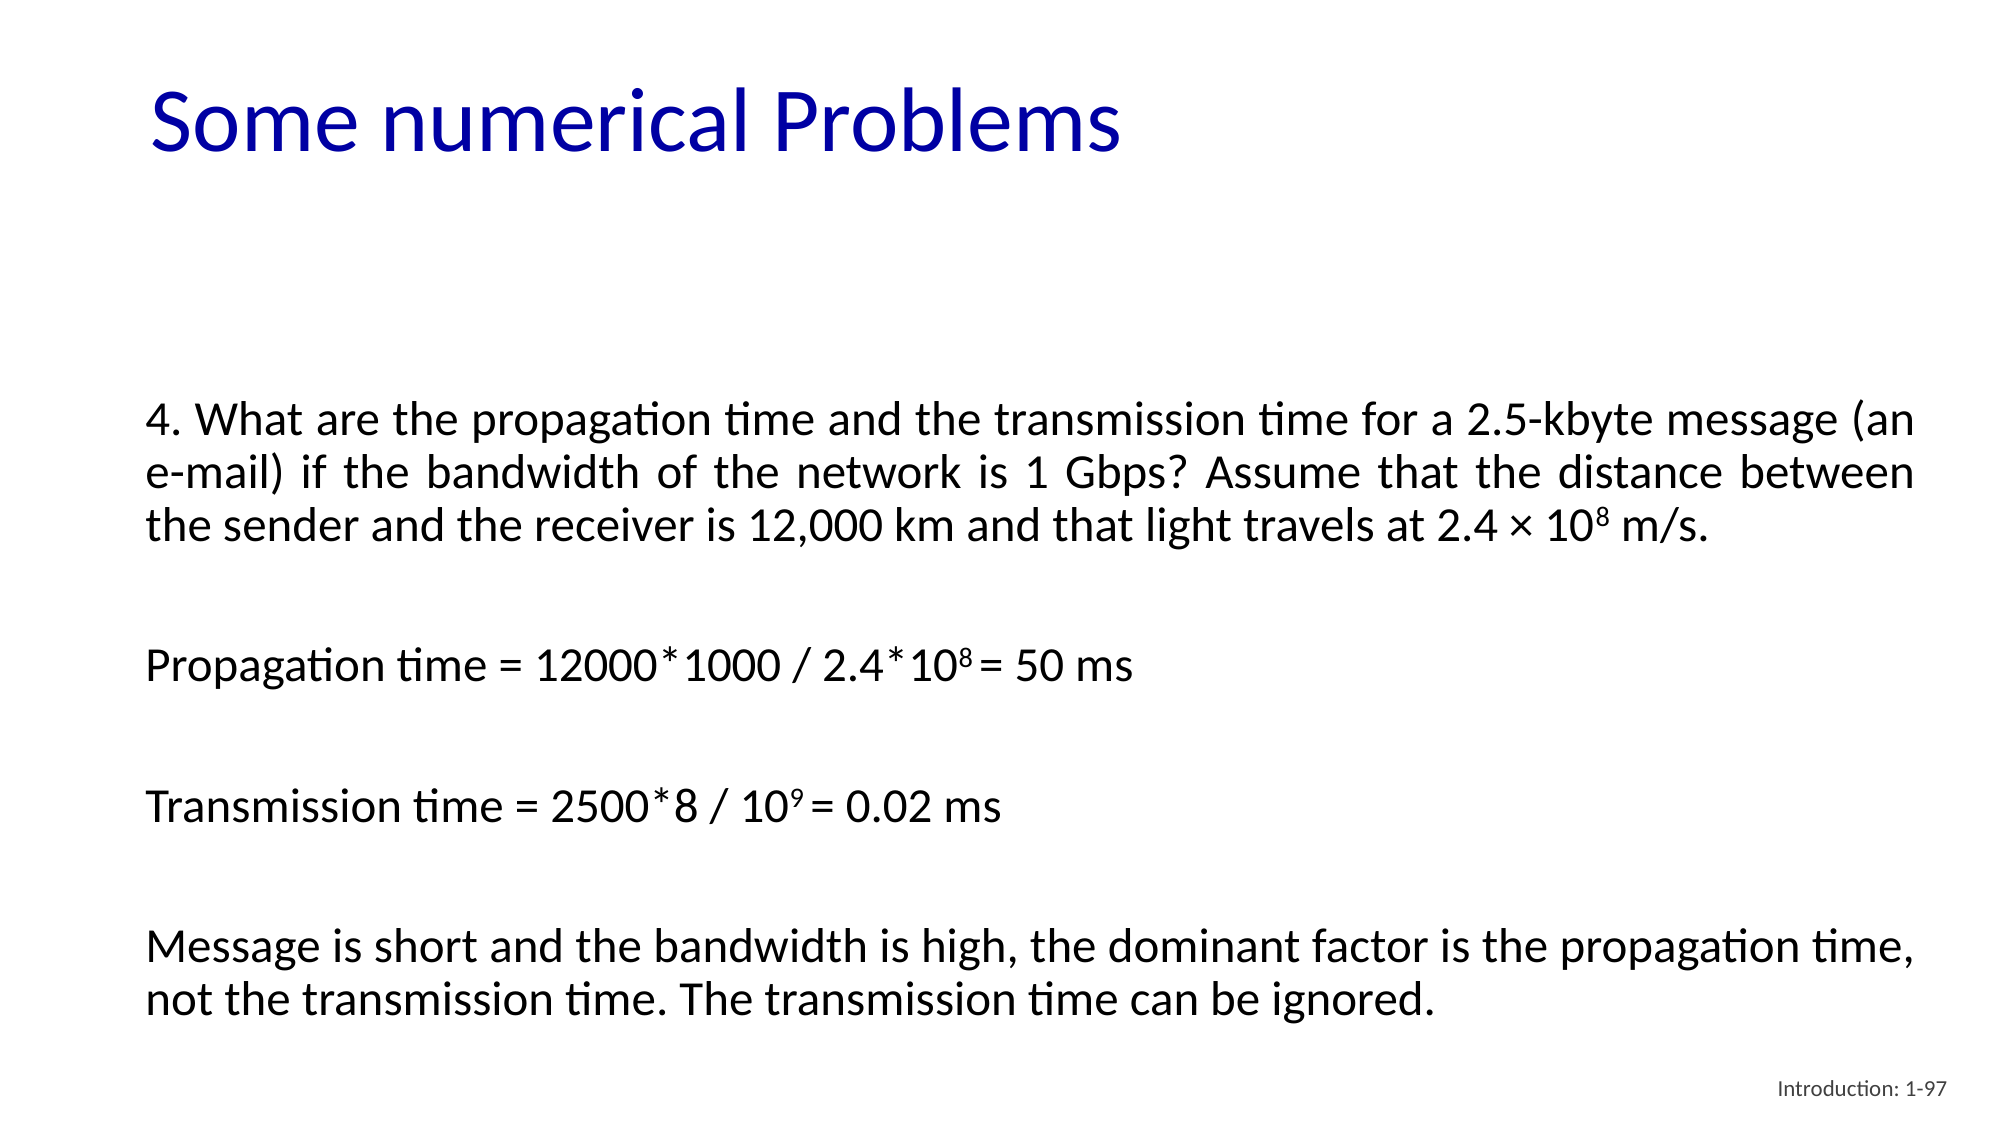

# Some numerical Problems
4. What are the propagation time and the transmission time for a 2.5-kbyte message (an e-mail) if the bandwidth of the network is 1 Gbps? Assume that the distance between the sender and the receiver is 12,000 km and that light travels at 2.4 × 108 m/s.

Propagation time = 12000*1000 / 2.4*108 = 50 ms

Transmission time = 2500*8 / 109 = 0.02 ms

Message is short and the bandwidth is high, the dominant factor is the propagation time, not the transmission time. The transmission time can be ignored.

Introduction: 1-97